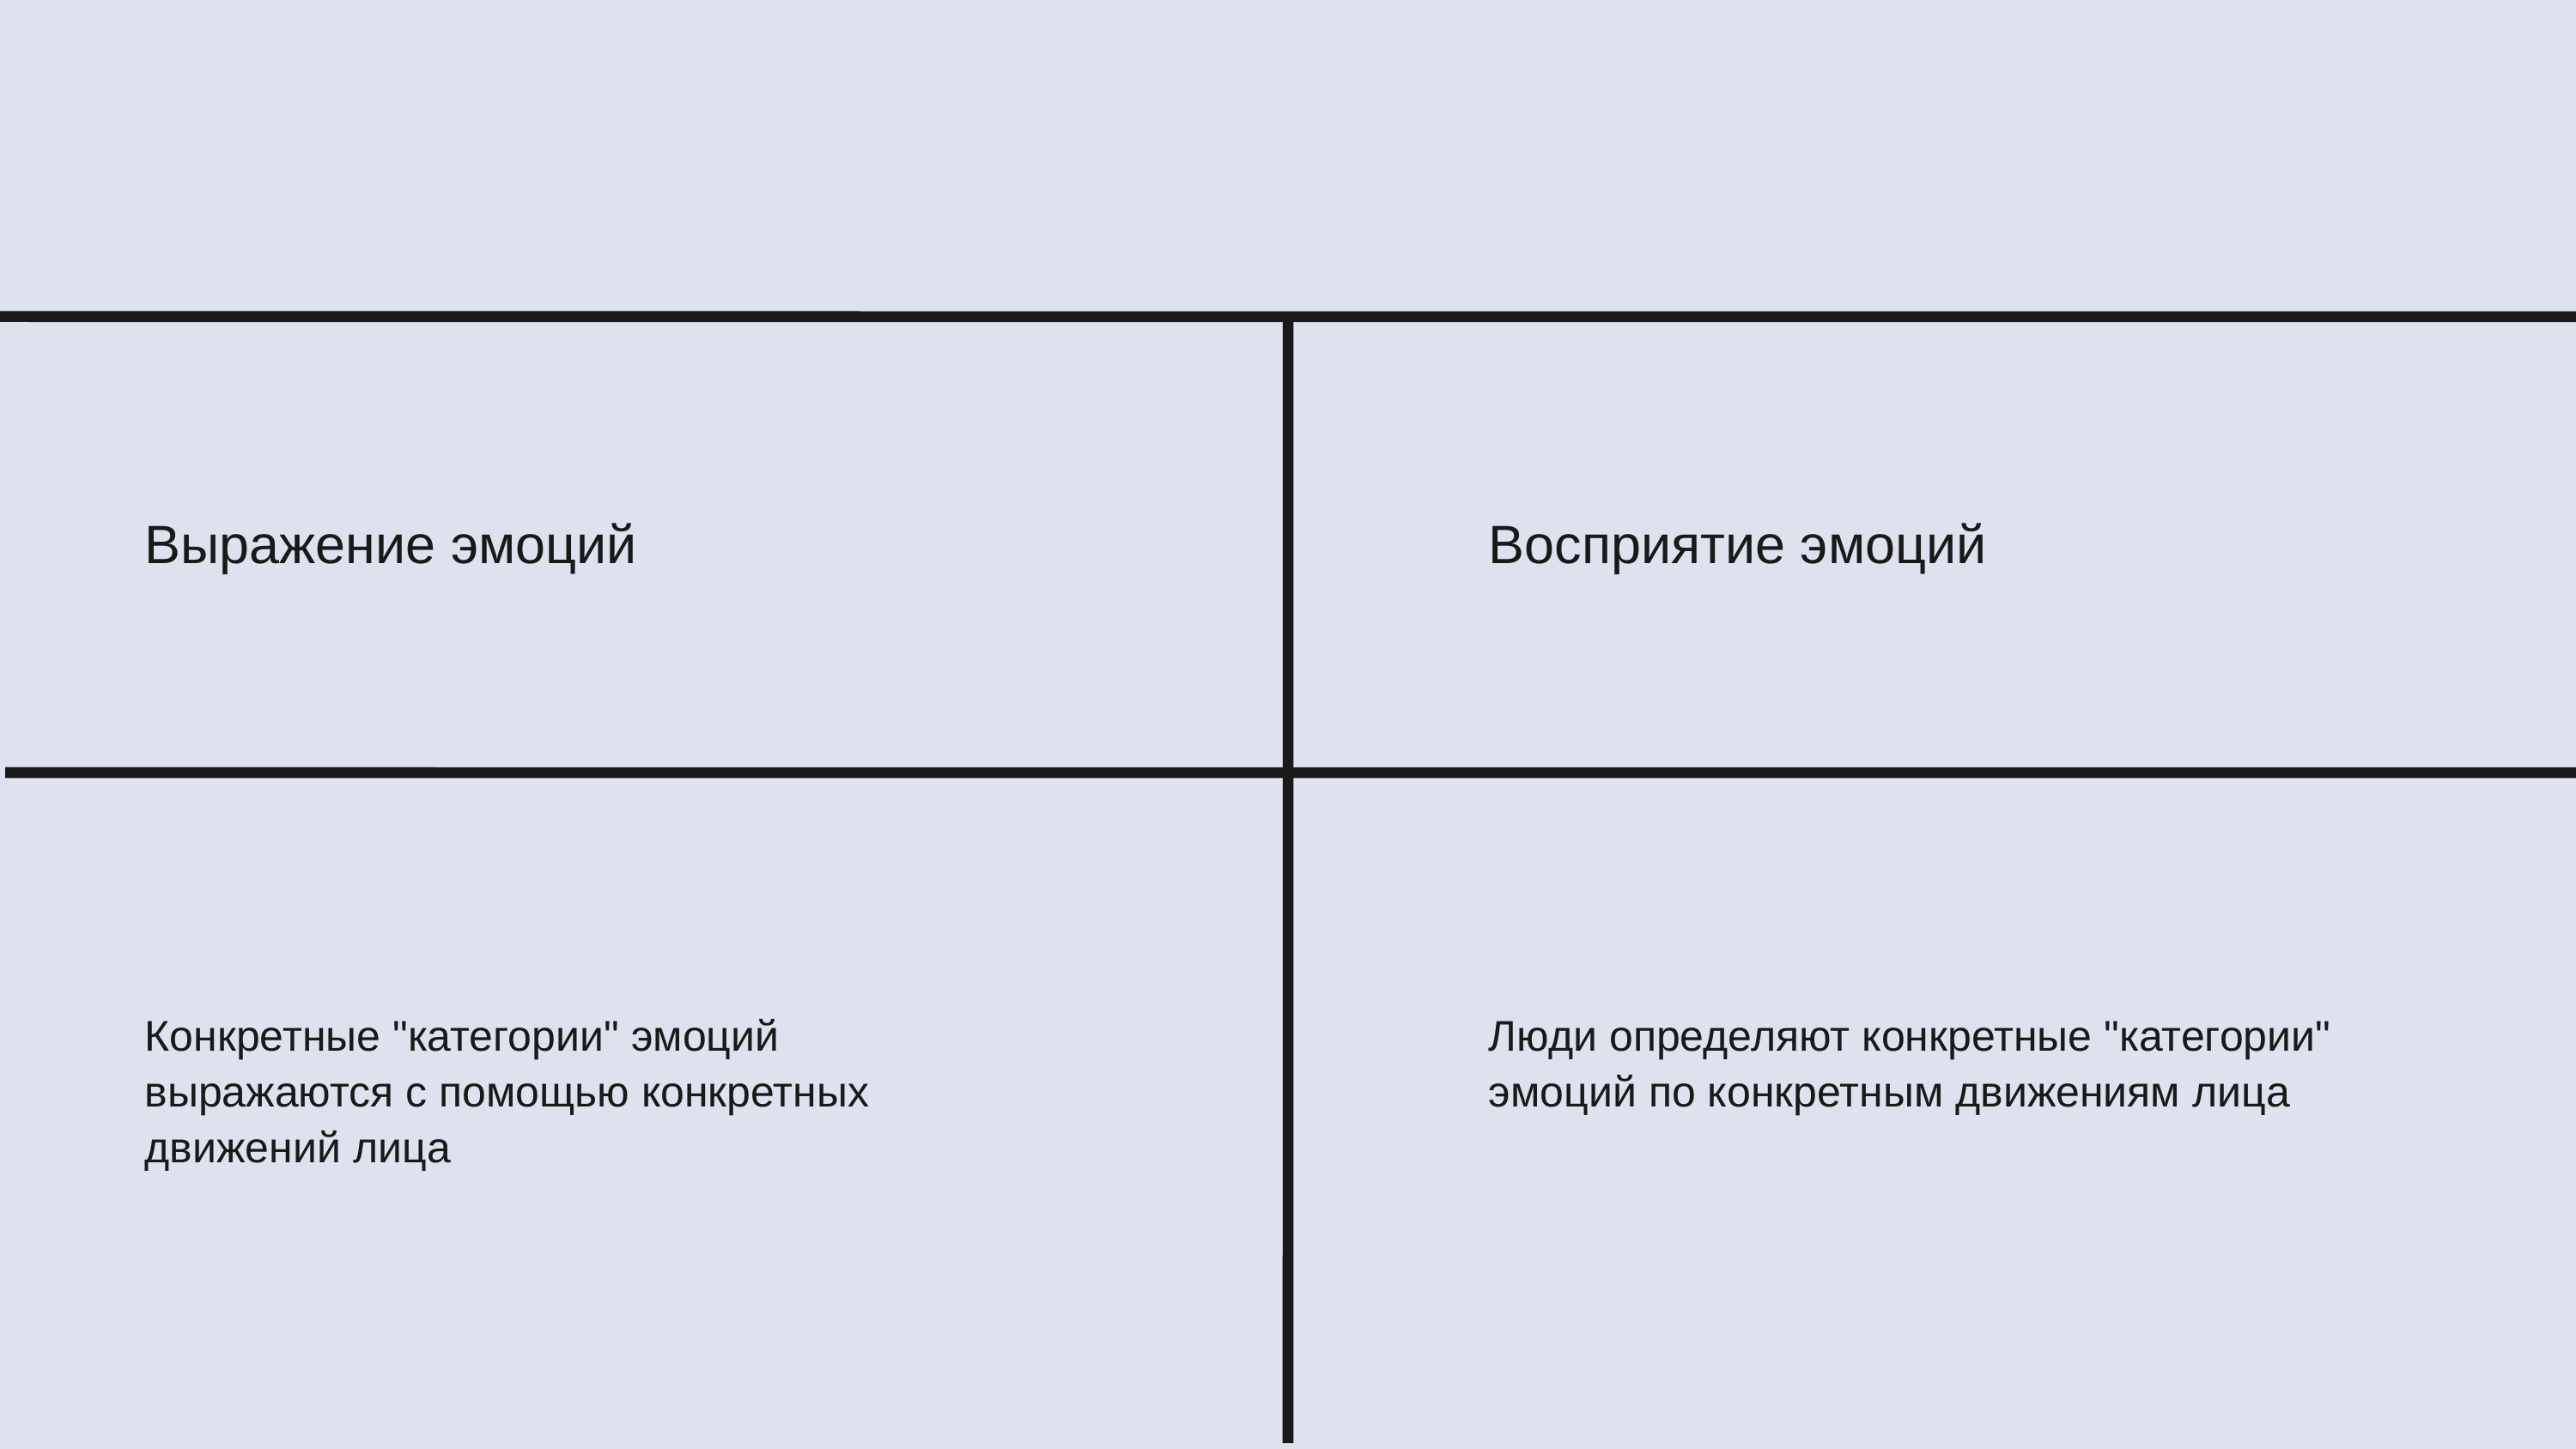

Выражение эмоций
Восприятие эмоций

Конкретные "категории" эмоций выражаются с помощью конкретных движений лица
Люди определяют конкретные "категории" эмоций по конкретным движениям лица